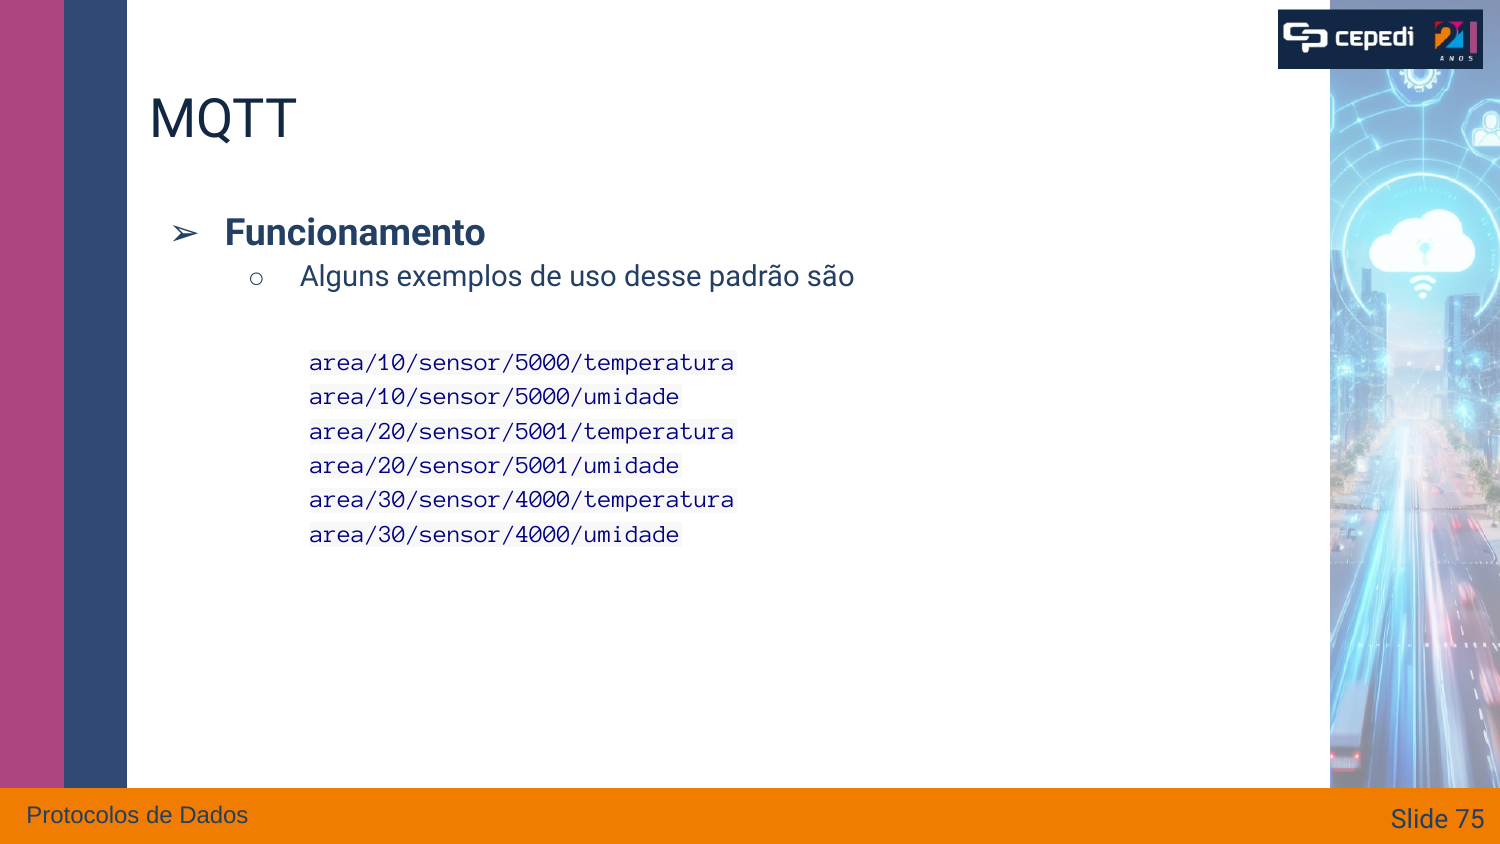

# MQTT
Funcionamento
Alguns exemplos de uso desse padrão são
area/10/sensor/5000/temperatura
area/10/sensor/5000/umidade
area/20/sensor/5001/temperatura
area/20/sensor/5001/umidade
area/30/sensor/4000/temperatura
area/30/sensor/4000/umidade
Protocolos de Dados
Slide 75